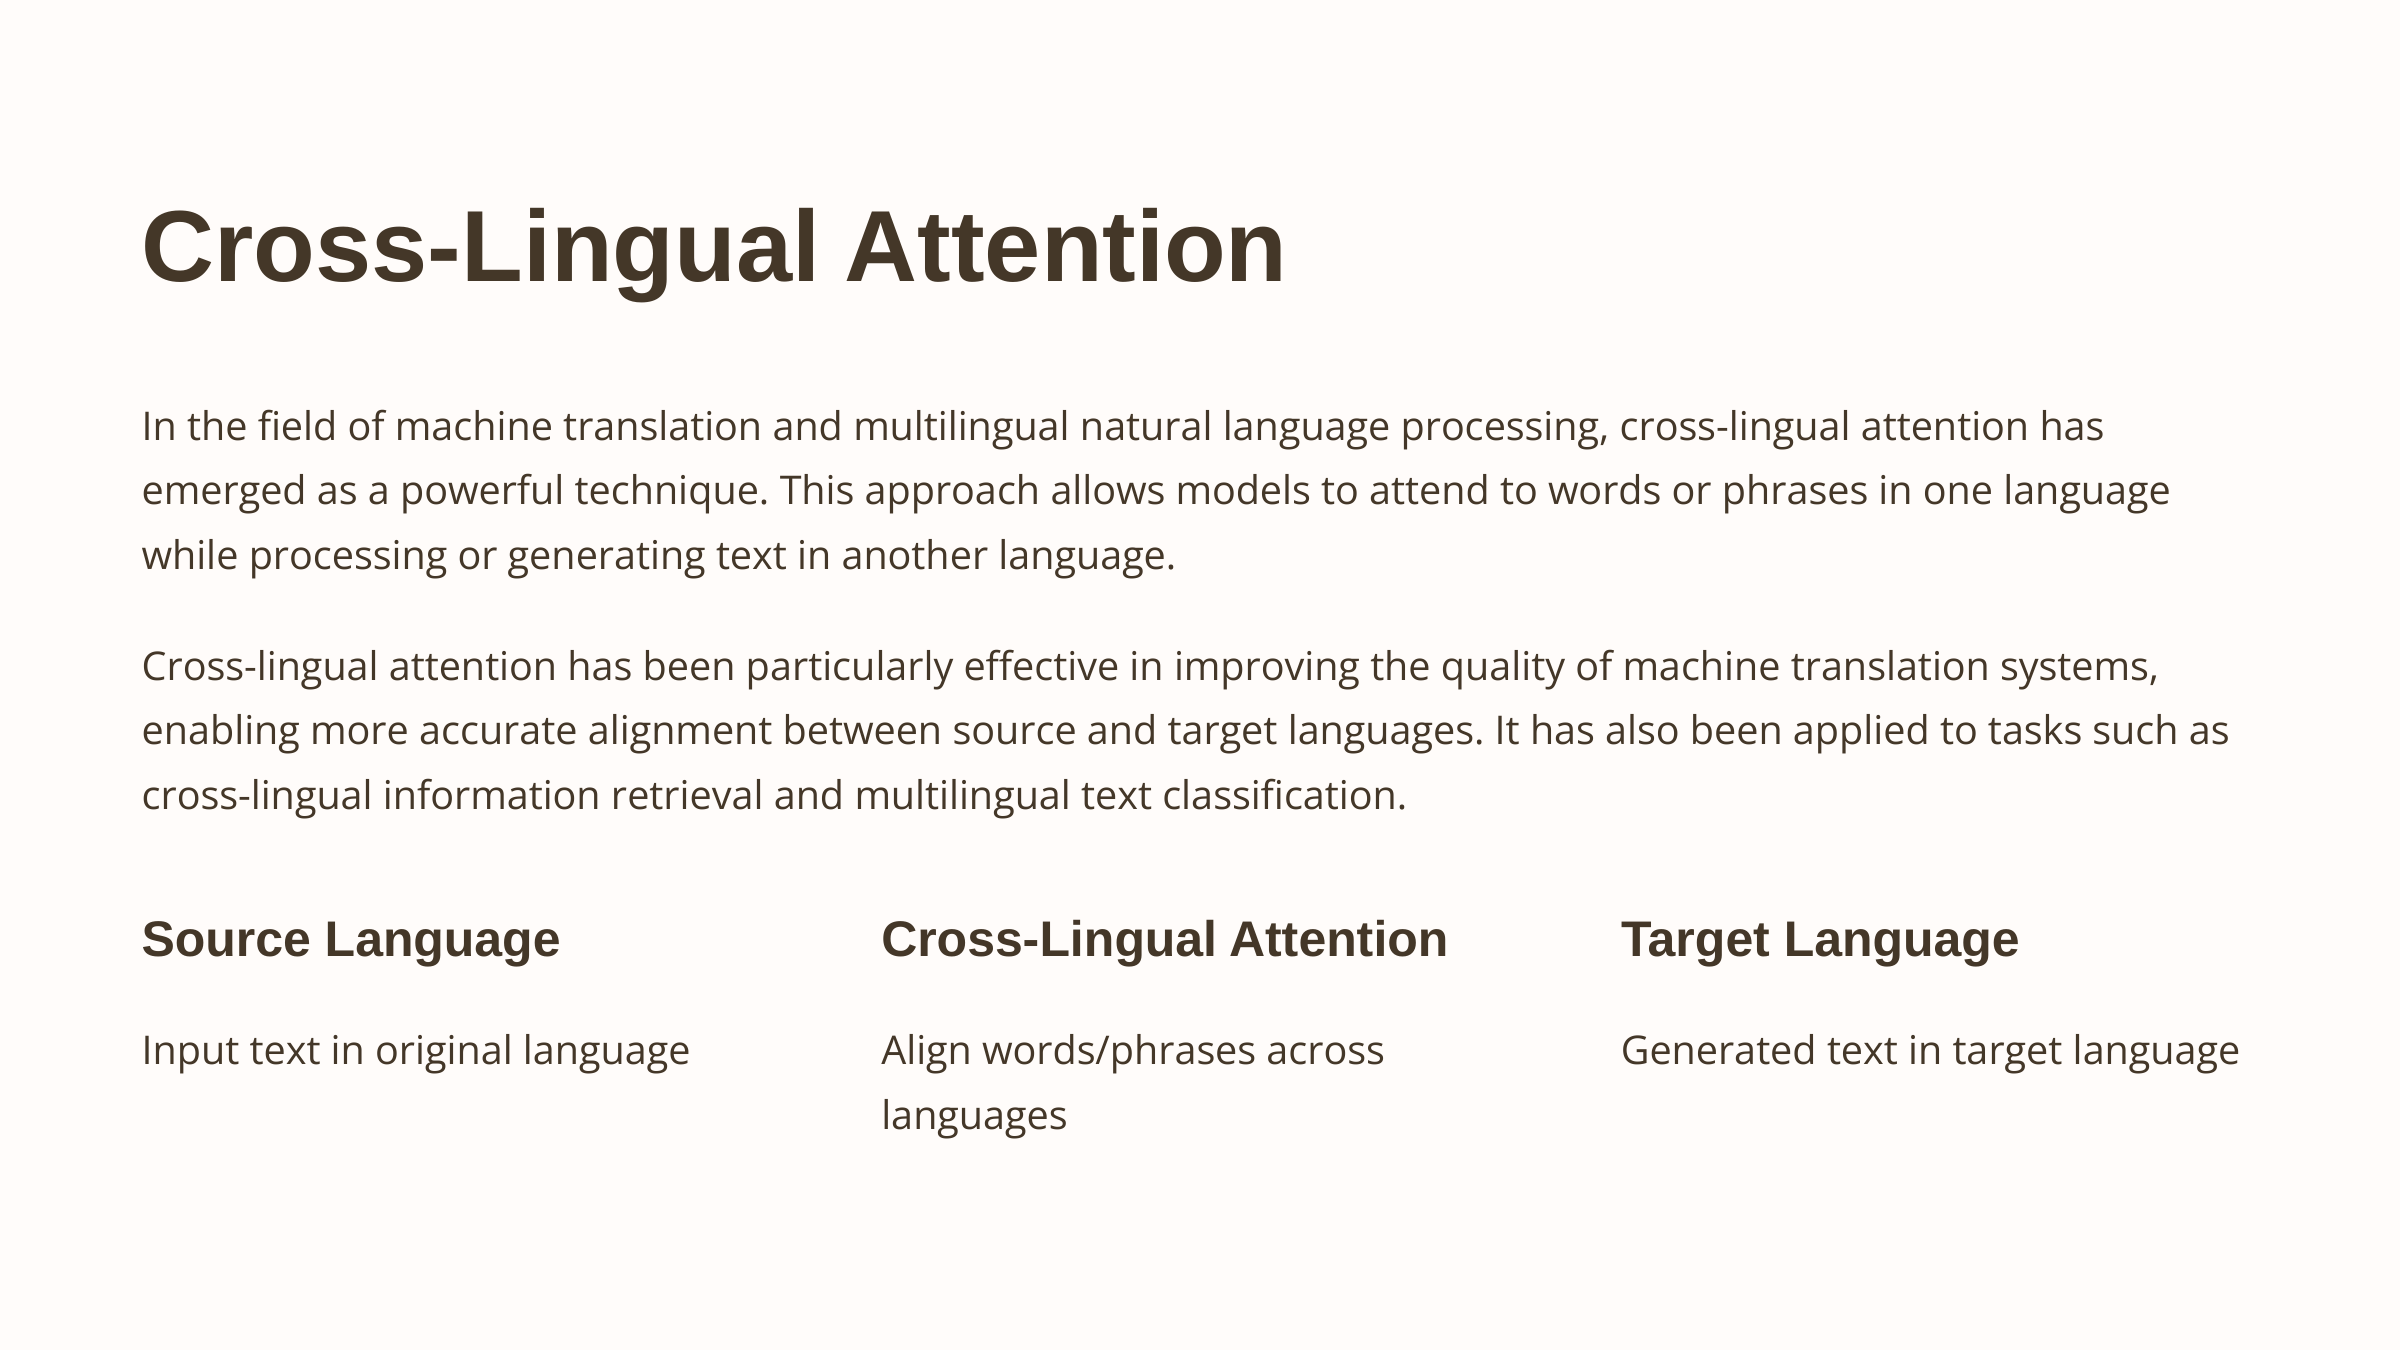

Cross-Lingual Attention
In the field of machine translation and multilingual natural language processing, cross-lingual attention has emerged as a powerful technique. This approach allows models to attend to words or phrases in one language while processing or generating text in another language.
Cross-lingual attention has been particularly effective in improving the quality of machine translation systems, enabling more accurate alignment between source and target languages. It has also been applied to tasks such as cross-lingual information retrieval and multilingual text classification.
Source Language
Cross-Lingual Attention
Target Language
Input text in original language
Align words/phrases across languages
Generated text in target language